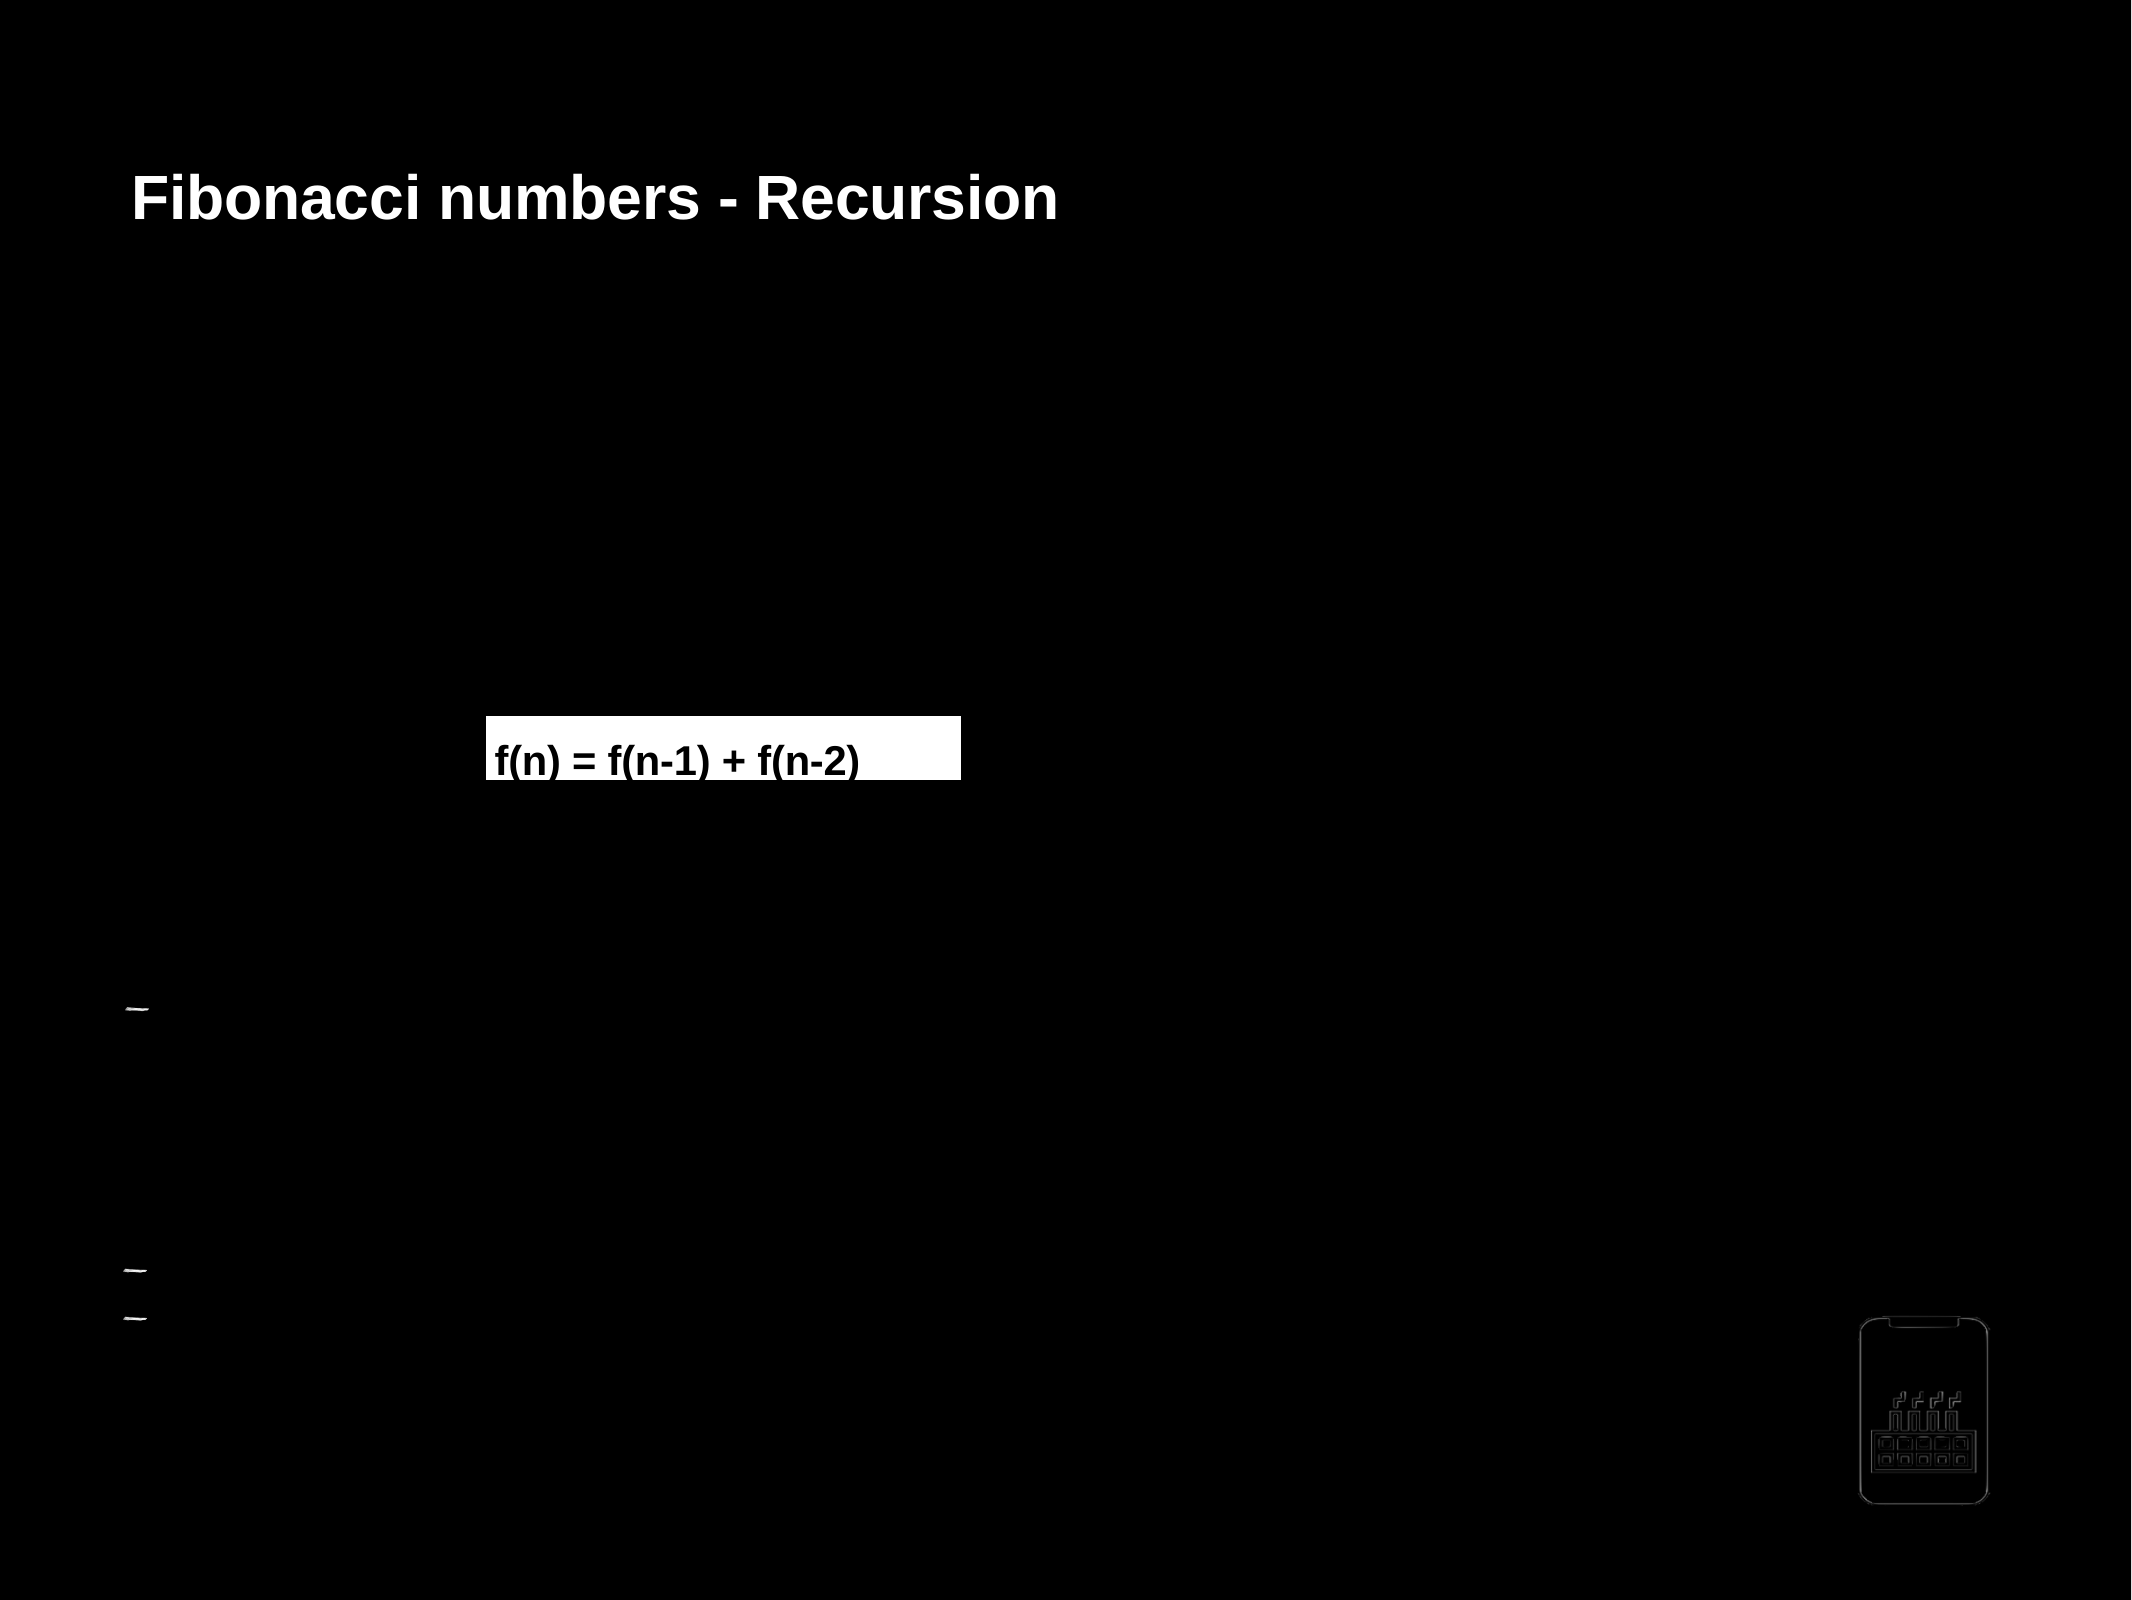

Fibonacci numbers - Recursion
Fibonacci sequence is a sequence of numbers in which each number is the sum of the two preceding ones and the sequence starts from 0 and 1
0, 1, 1, 2, 3, 5, 8, 13, 21, 34, 55, 89…
Step 1 : Recursive case - the ﬂow

f(n) = f(n-1) + f(n-2)
5 = 3 + 2
Step 2 : Base case - the stopping criterion

0 and 1
Step 3 : Unintentional case - the constraint

ﬁbonacci(-1) ?? ﬁbonacci(1.5) ??

AppMillers
www.appmillers.com